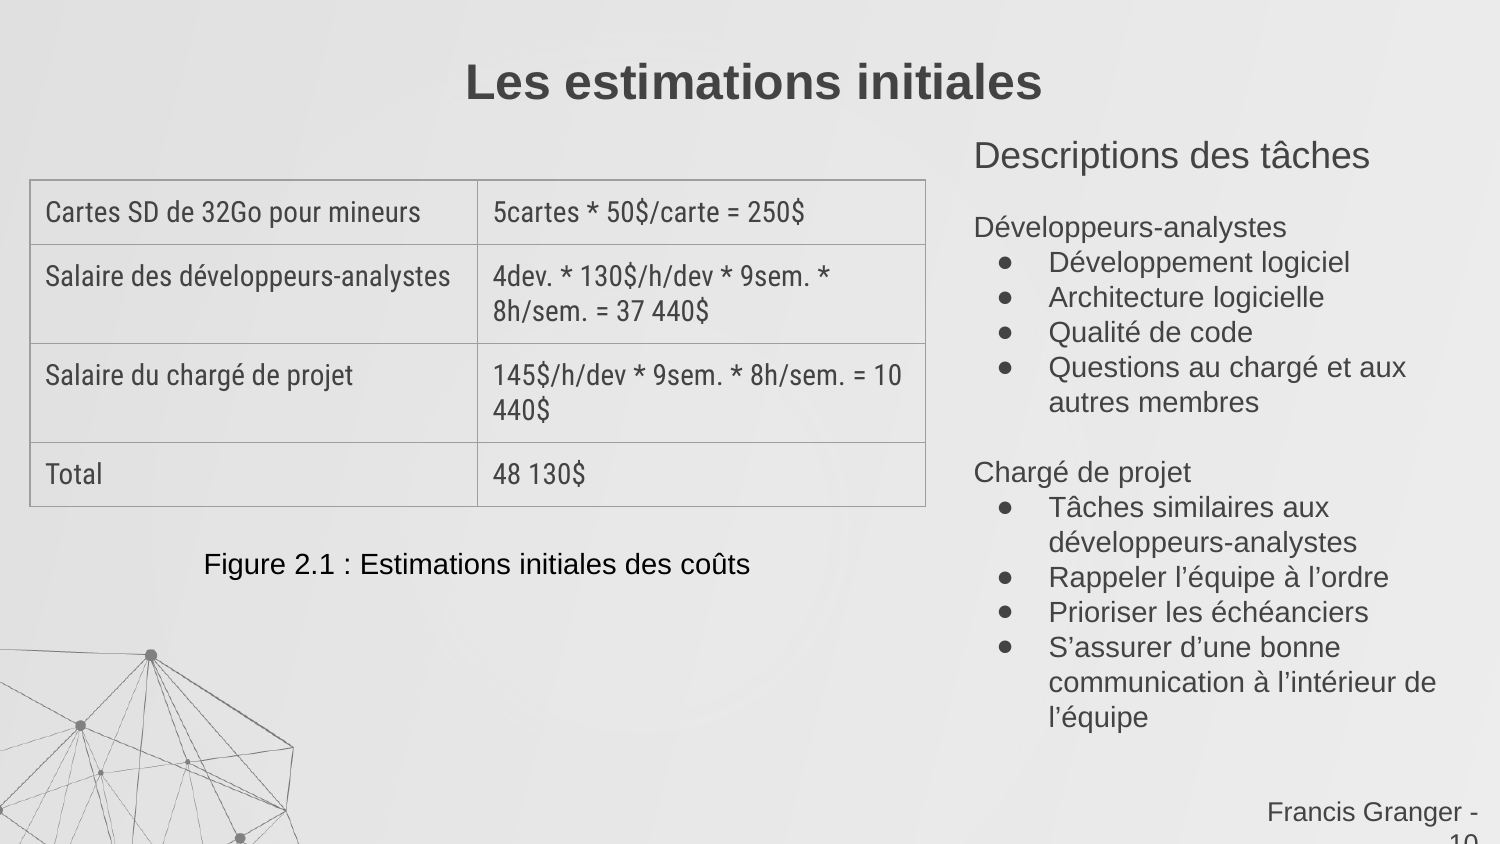

# Les estimations initiales
Descriptions des tâches

Développeurs-analystes
Développement logiciel
Architecture logicielle
Qualité de code
Questions au chargé et aux autres membres

Chargé de projet
Tâches similaires aux développeurs-analystes
Rappeler l’équipe à l’ordre
Prioriser les échéanciers
S’assurer d’une bonne communication à l’intérieur de
l’équipe

| Cartes SD de 32Go pour mineurs | 5cartes \* 50$/carte = 250$ |
| --- | --- |
| Salaire des développeurs-analystes | 4dev. \* 130$/h/dev \* 9sem. \* 8h/sem. = 37 440$ |
| Salaire du chargé de projet | 145$/h/dev \* 9sem. \* 8h/sem. = 10 440$ |
| Total | 48 130$ |
Figure 2.1 : Estimations initiales des coûts
Francis Granger - 10